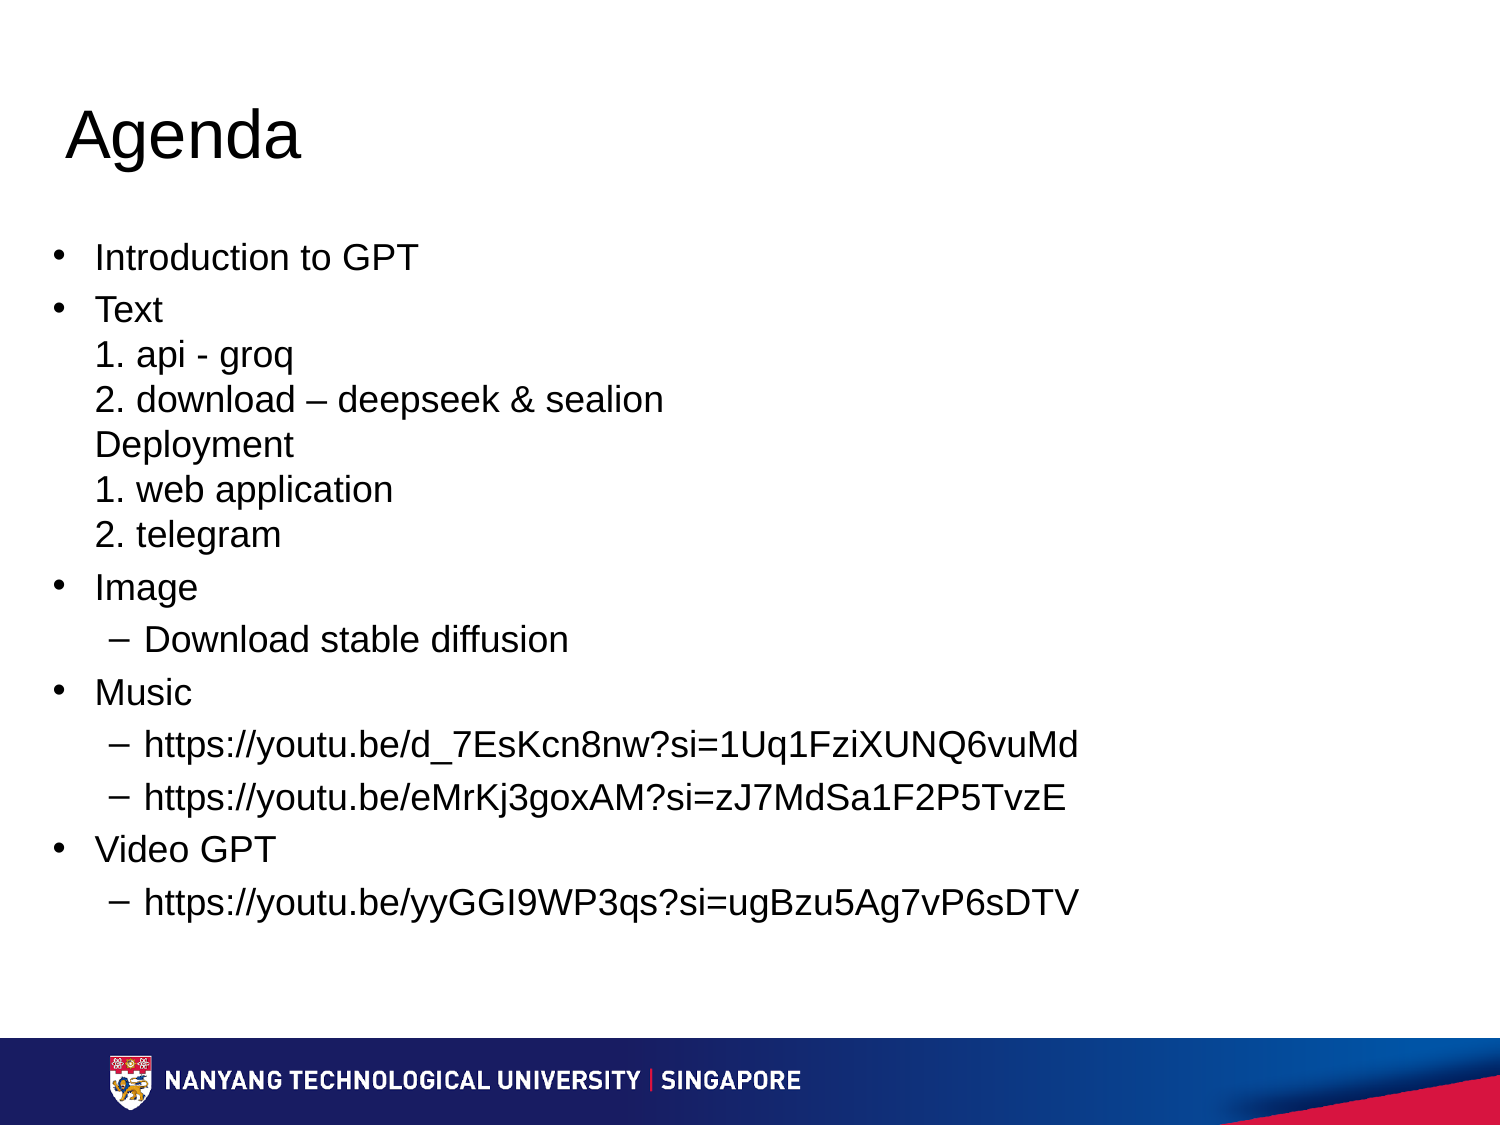

# Agenda
Introduction to GPT
Text
1. api - groq
2. download – deepseek & sealion
Deployment
1. web application
2. telegram
Image
Download stable diffusion
Music
https://youtu.be/d_7EsKcn8nw?si=1Uq1FziXUNQ6vuMd
https://youtu.be/eMrKj3goxAM?si=zJ7MdSa1F2P5TvzE
Video GPT
https://youtu.be/yyGGI9WP3qs?si=ugBzu5Ag7vP6sDTV